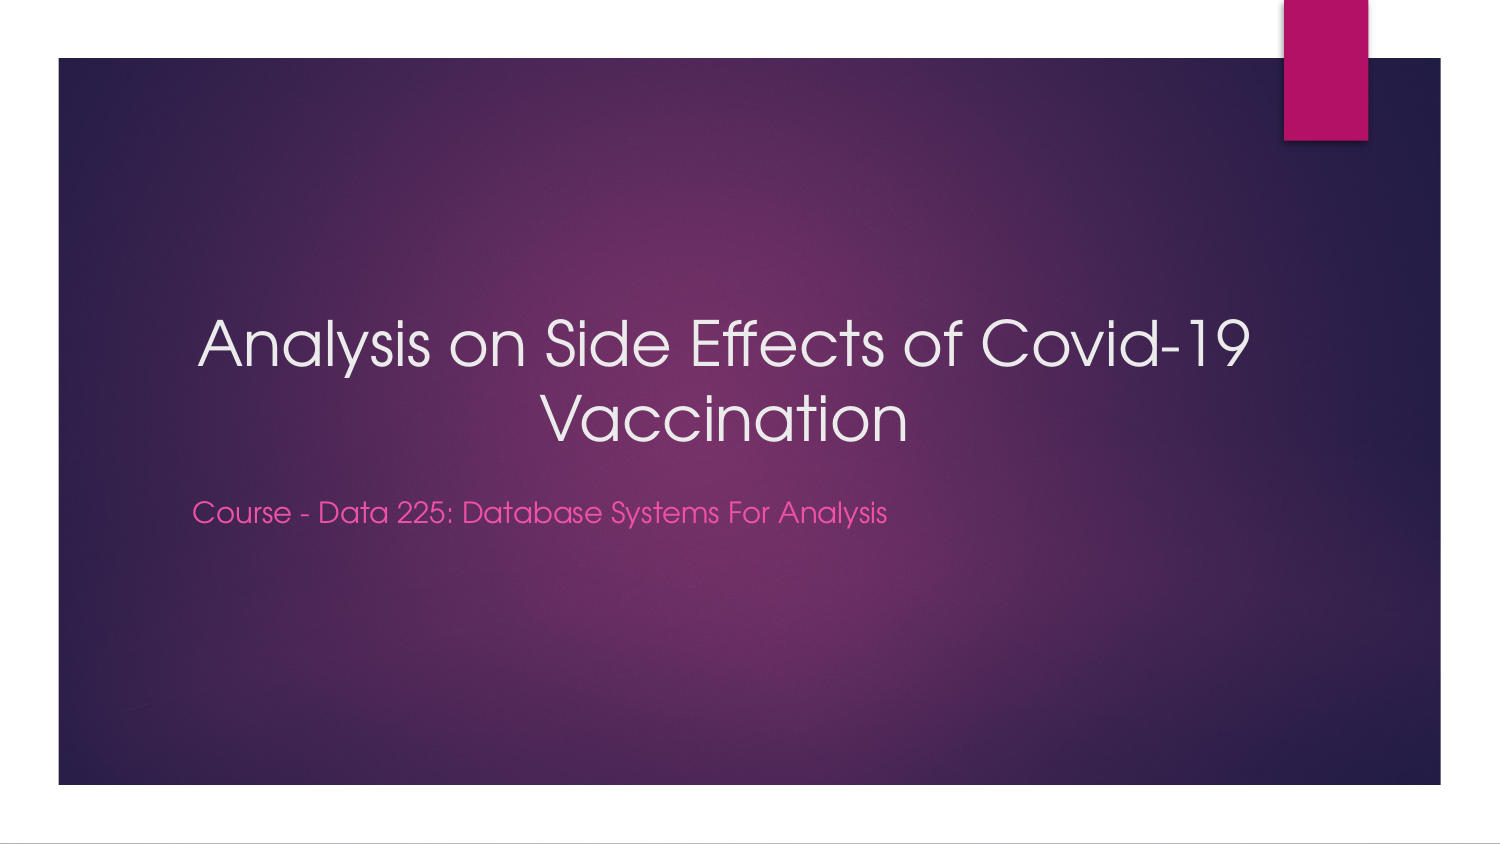

# Analysis on Side Effects of Covid-19 Vaccination
Course - Data 225: Database Systems For Analysis